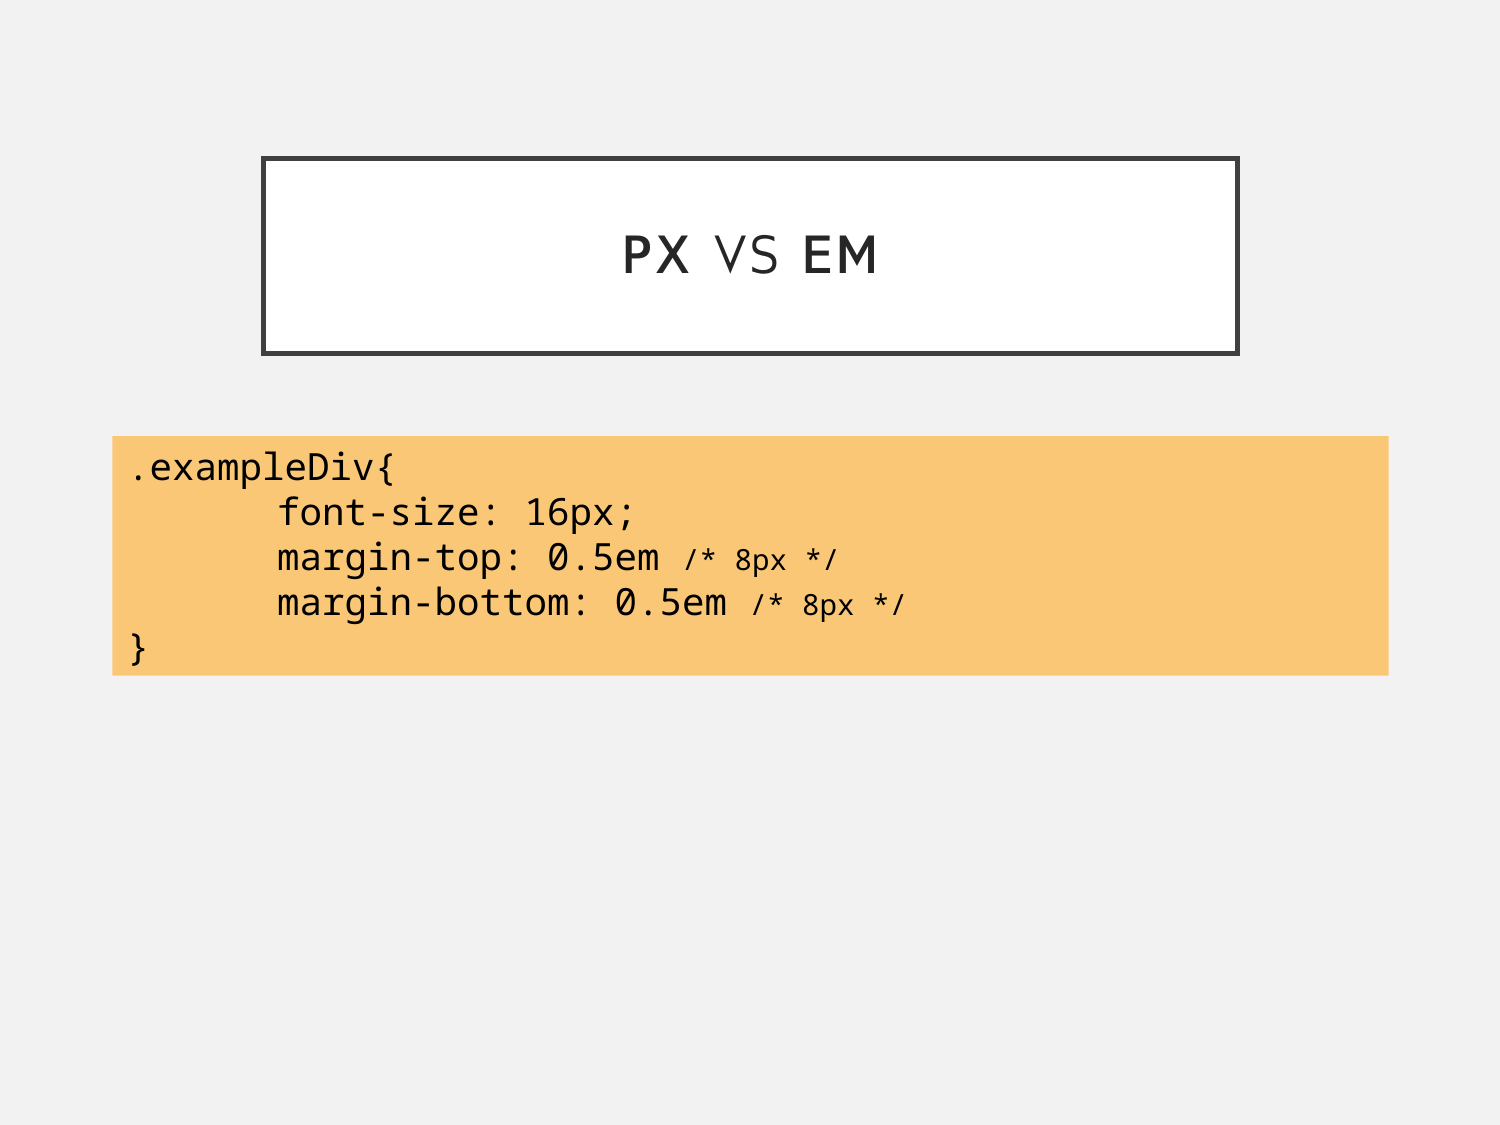

# Px vs em
.exampleDiv{
	font-size: 16px;
	margin-top: 0.5em /* 8px */
	margin-bottom: 0.5em /* 8px */
}